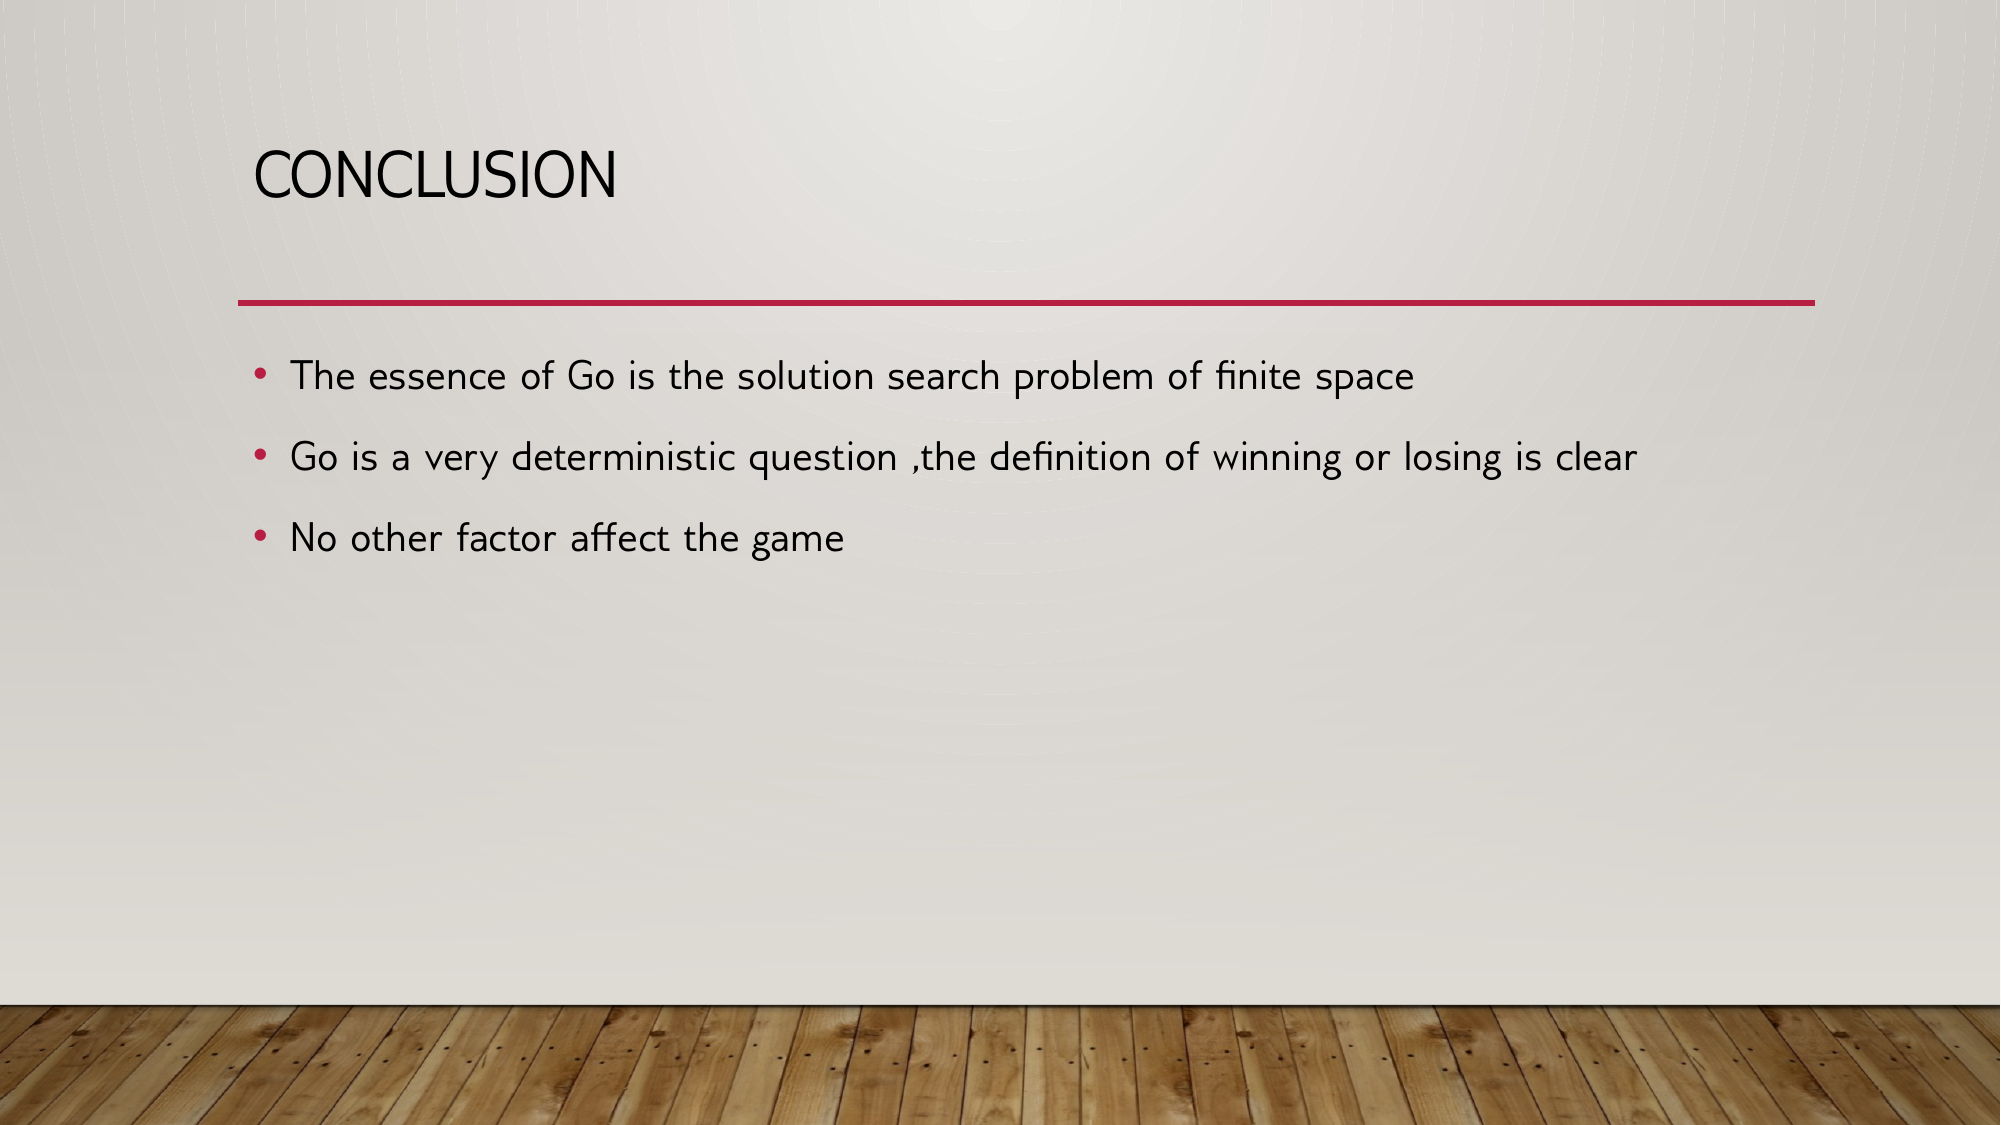

# Conclusion
The essence of Go is the solution search problem of finite space
Go is a very deterministic question ,the definition of winning or losing is clear
No other factor affect the game